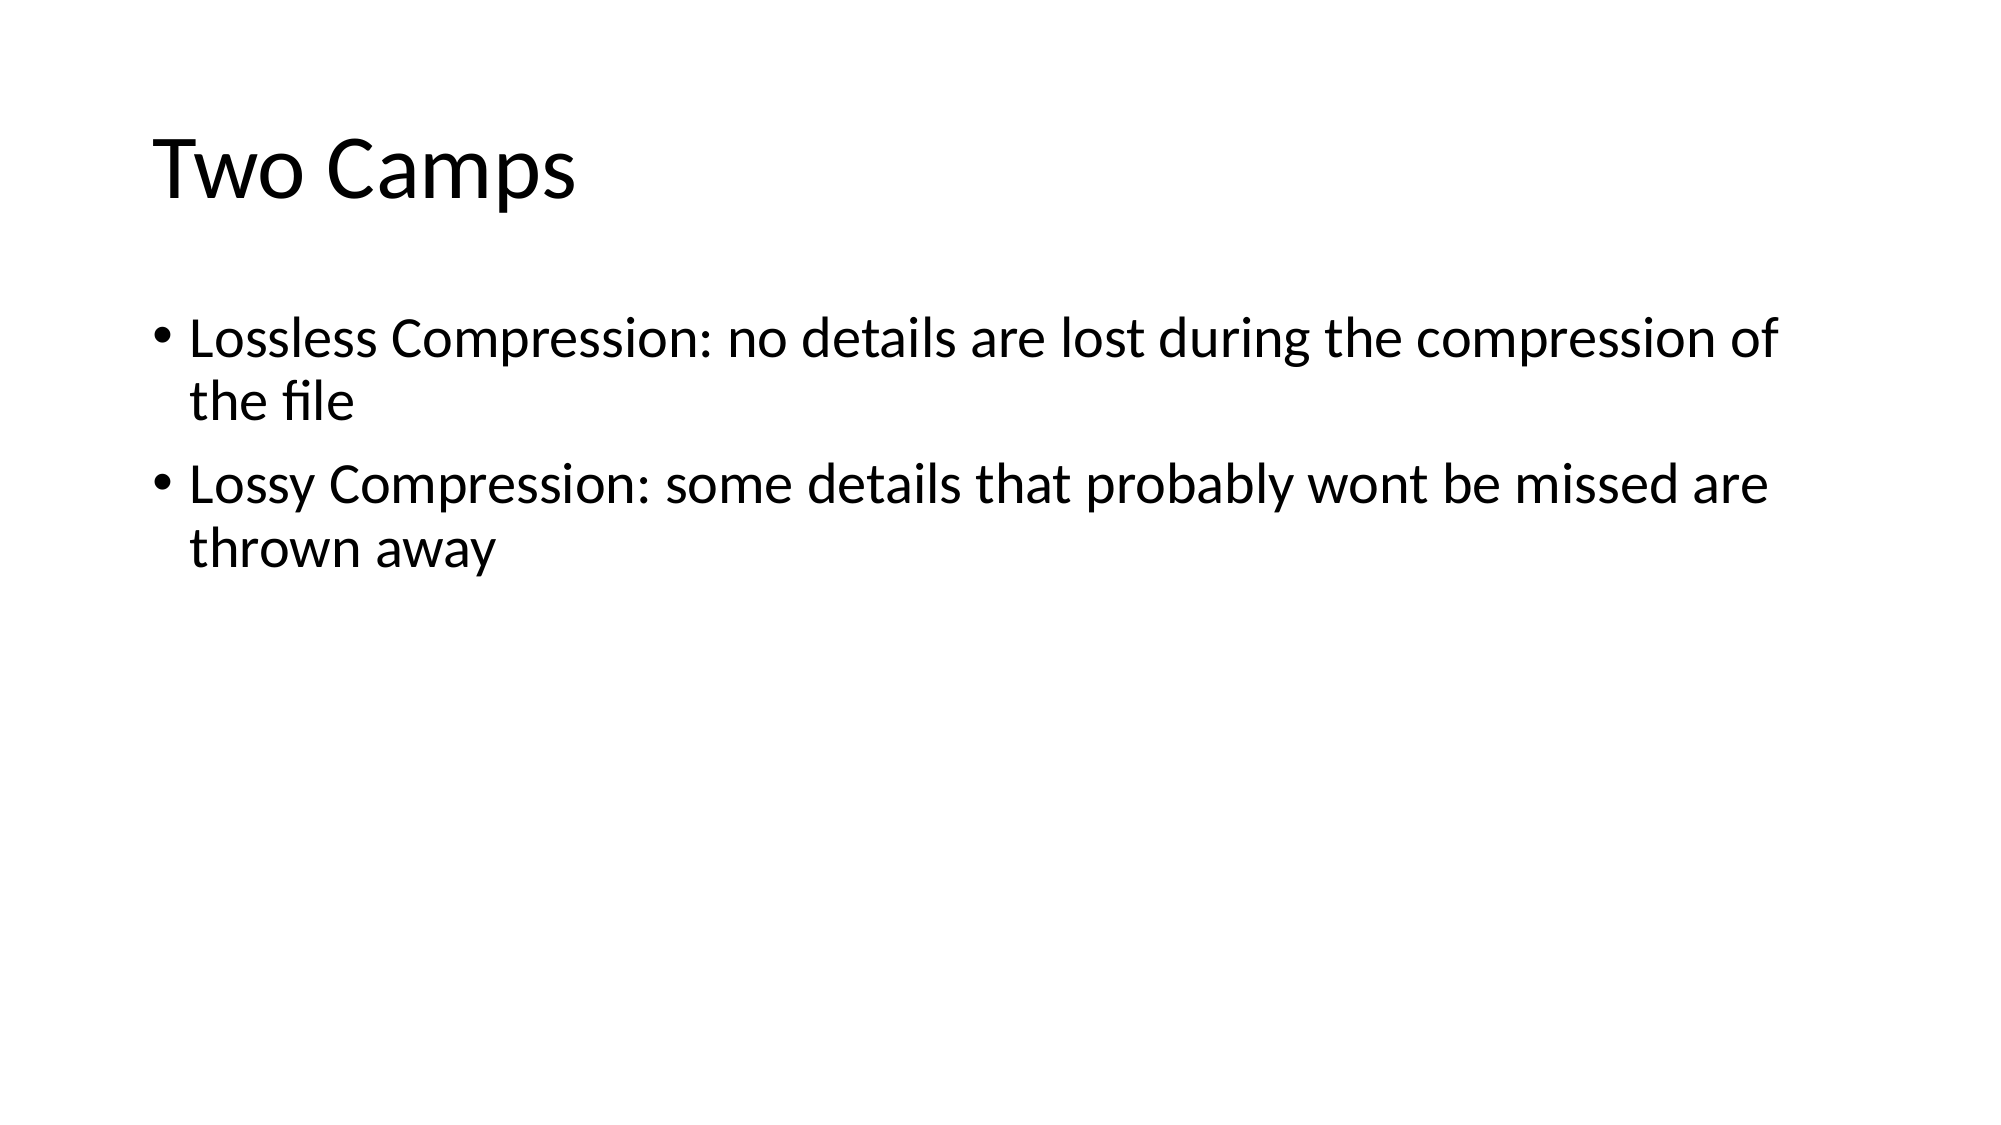

# Two Camps
Lossless Compression: no details are lost during the compression of the file
Lossy Compression: some details that probably wont be missed are thrown away